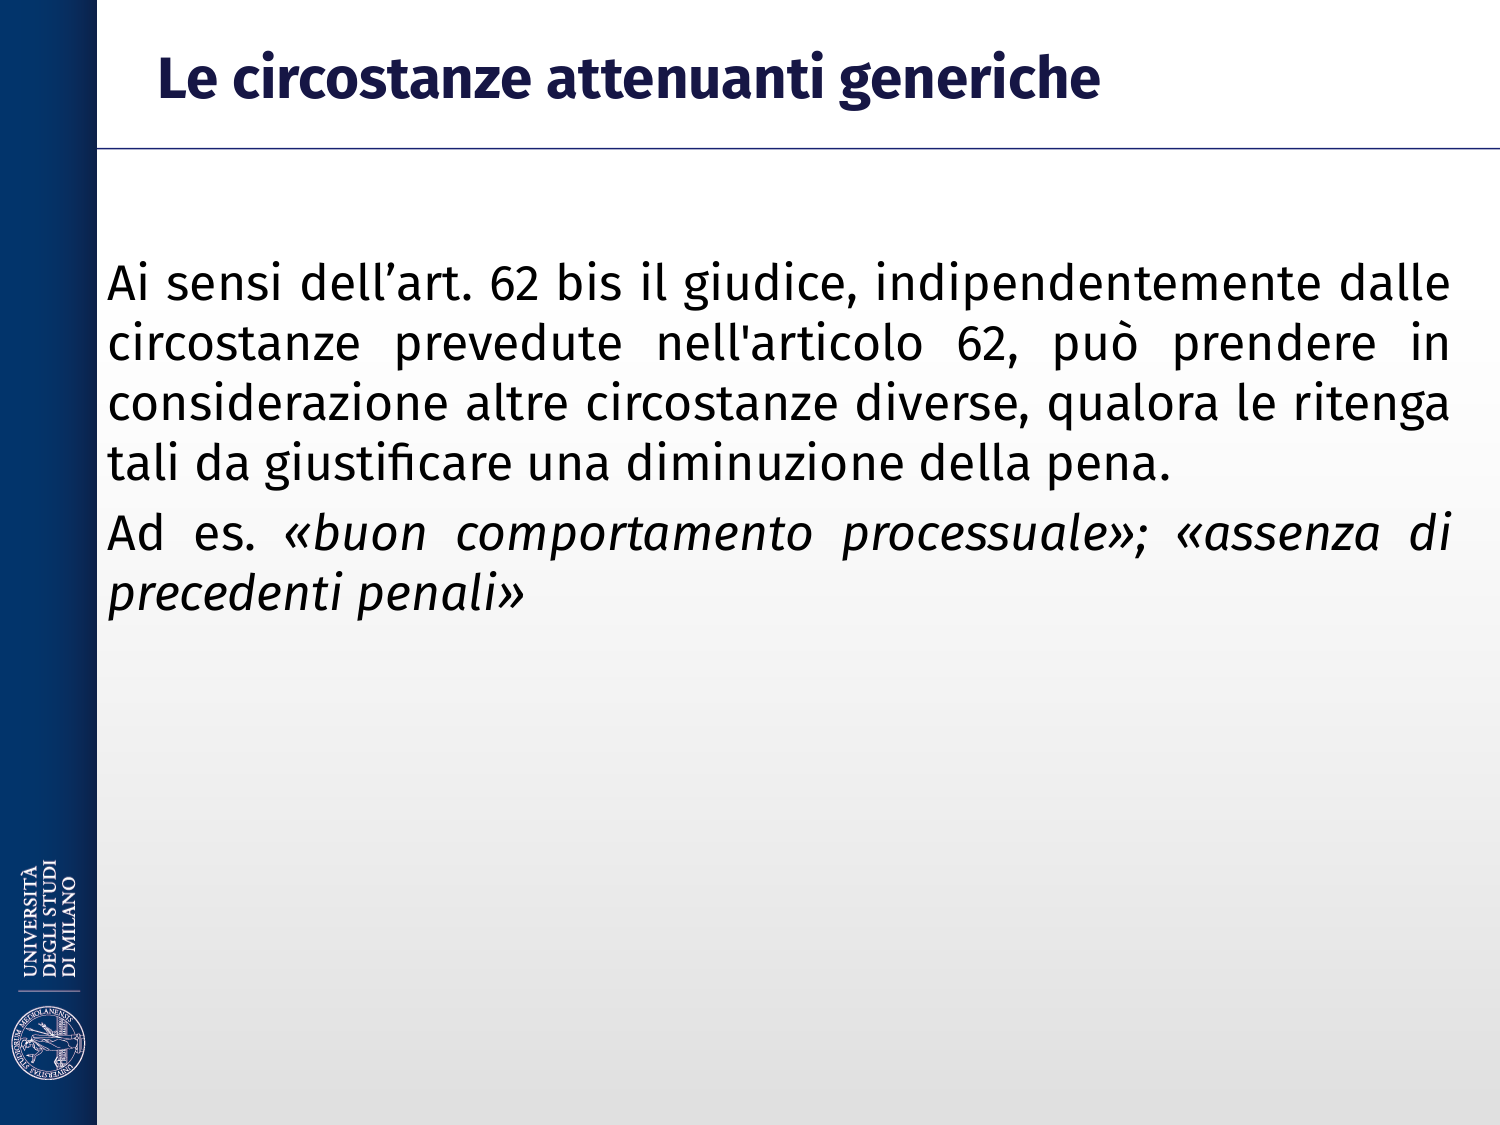

# Le circostanze attenuanti generiche

Ai sensi dell’art. 62 bis il giudice, indipendentemente dalle circostanze prevedute nell'articolo 62, può prendere in considerazione altre circostanze diverse, qualora le ritenga tali da giustificare una diminuzione della pena.
Ad es. «buon comportamento processuale»; «assenza di precedenti penali»